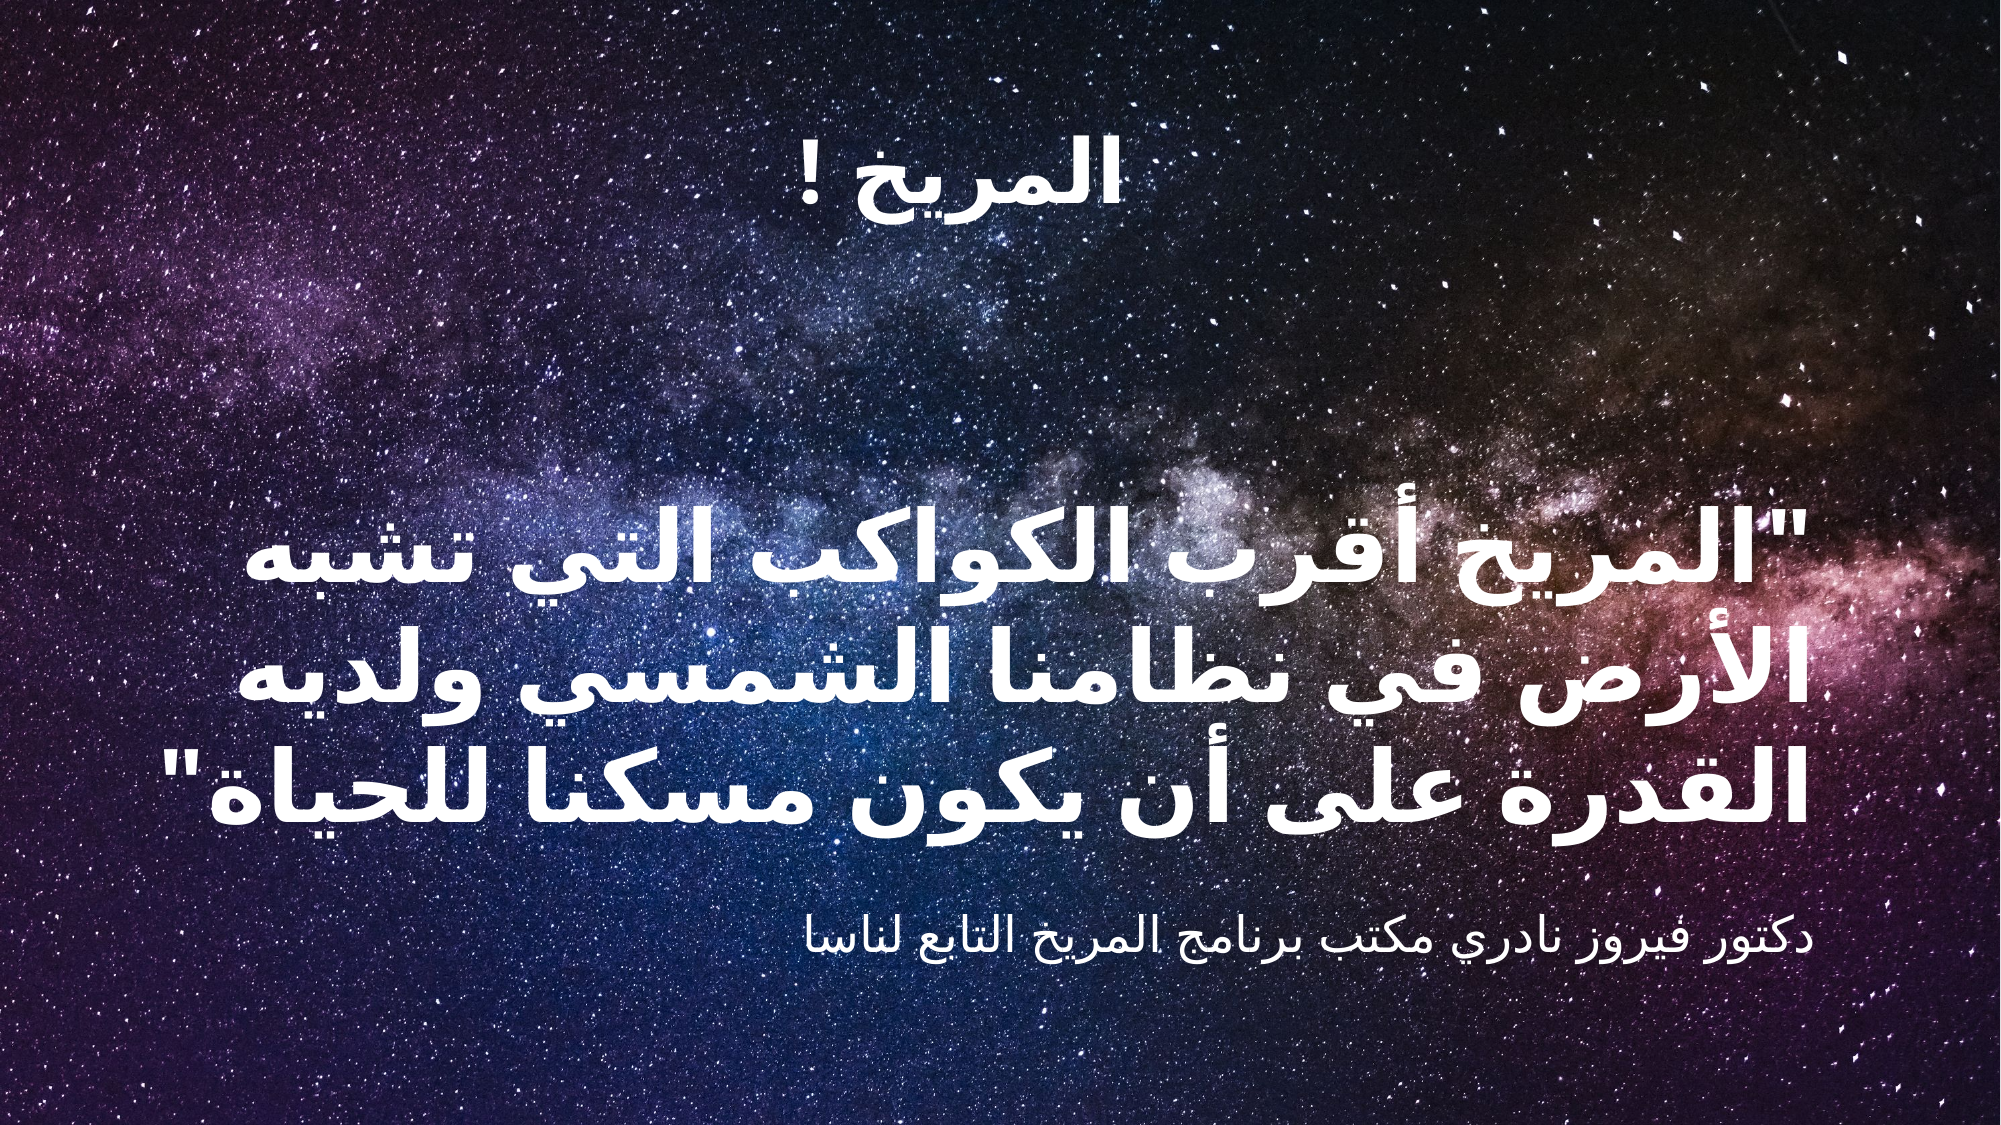

المريخ !
"المريخ أقرب الكواكب التي تشبه الأرض في نظامنا الشمسي ولديه القدرة على أن يكون مسكنا للحياة"

دكتور فيروز نادري مكتب برنامج المريخ التابع لناسا